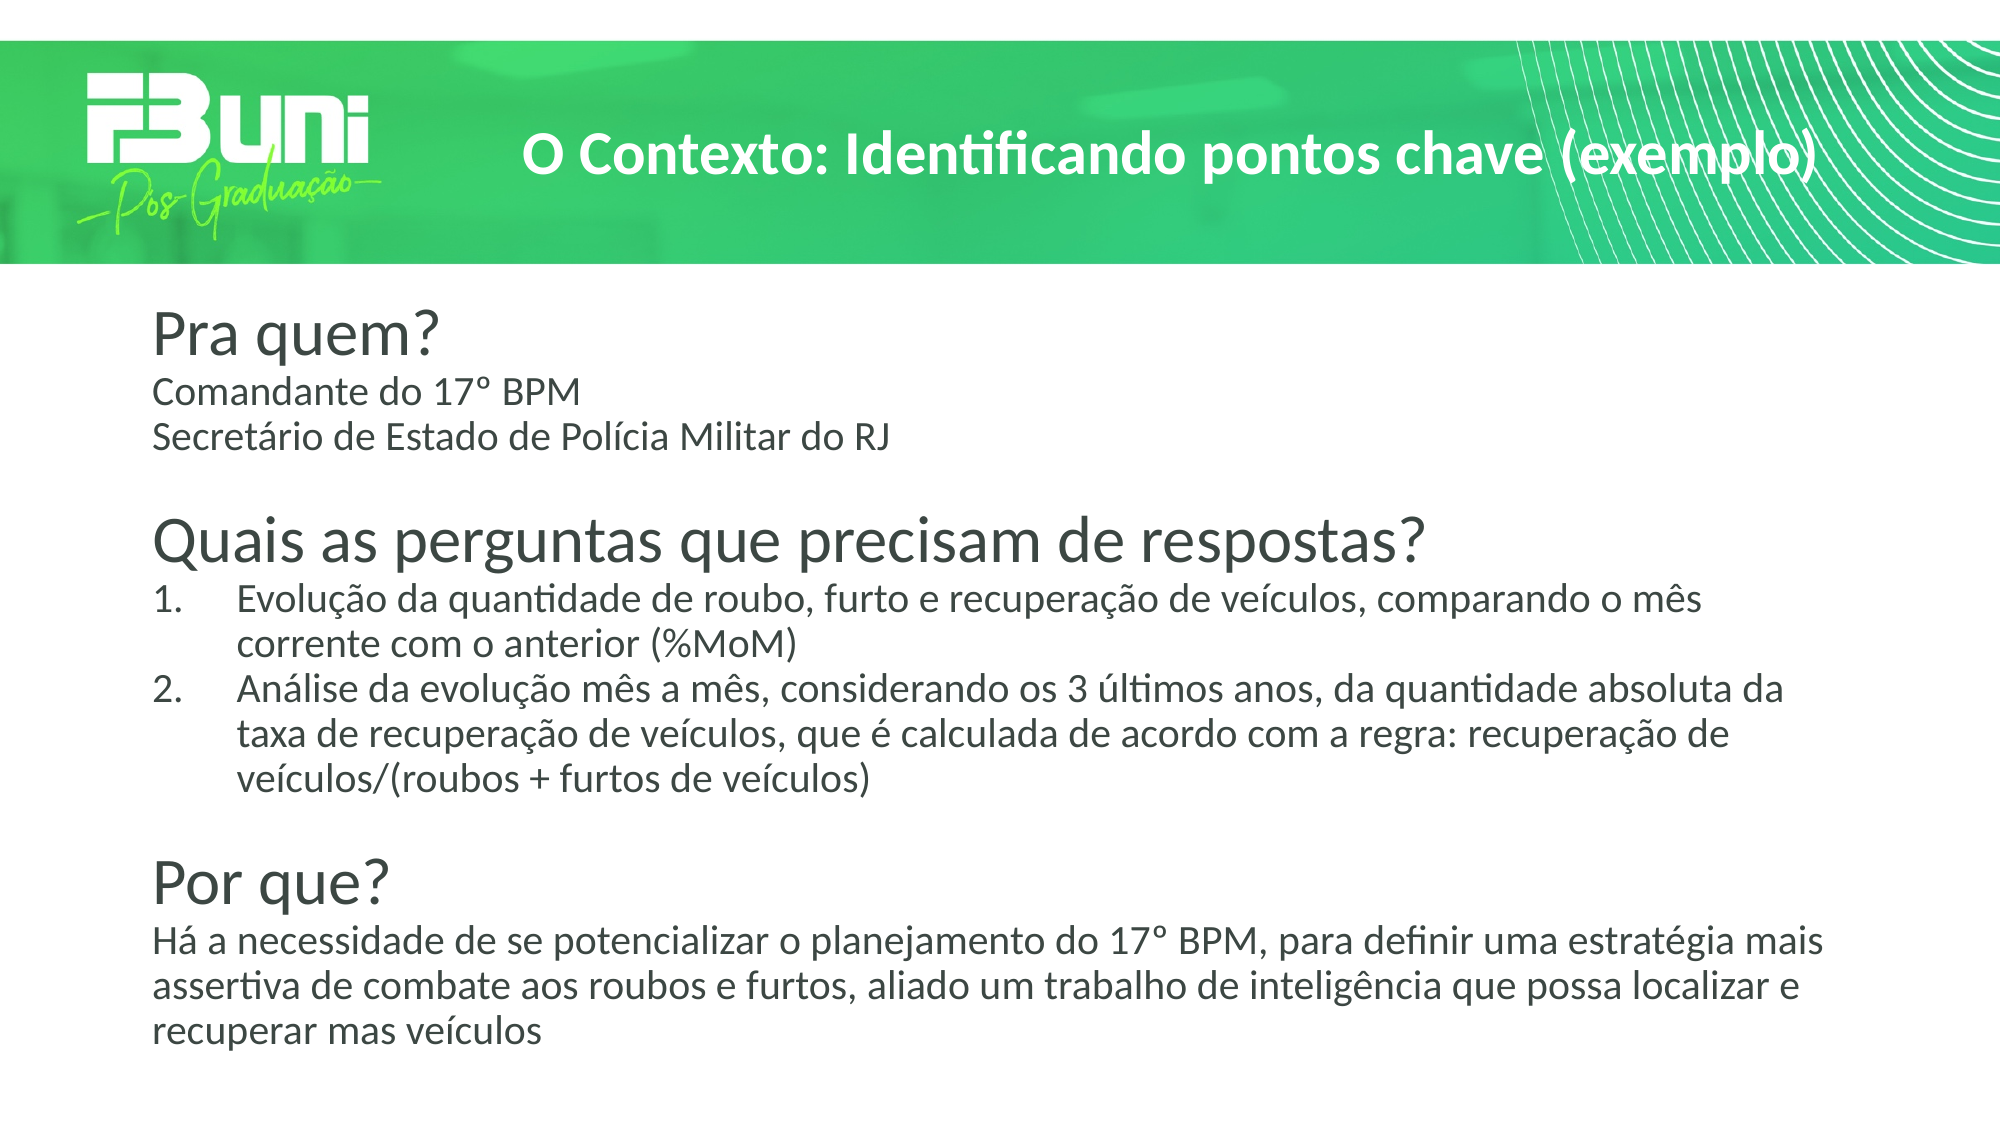

# O Contexto: Identificando pontos chave (exemplo)

Pra quem?
Comandante do 17º BPM
Secretário de Estado de Polícia Militar do RJ

Quais as perguntas que precisam de respostas?
Evolução da quantidade de roubo, furto e recuperação de veículos, comparando o mês corrente com o anterior (%MoM)
Análise da evolução mês a mês, considerando os 3 últimos anos, da quantidade absoluta da taxa de recuperação de veículos, que é calculada de acordo com a regra: recuperação de veículos/(roubos + furtos de veículos)

Por que?
Há a necessidade de se potencializar o planejamento do 17º BPM, para definir uma estratégia mais assertiva de combate aos roubos e furtos, aliado um trabalho de inteligência que possa localizar e recuperar mas veículos